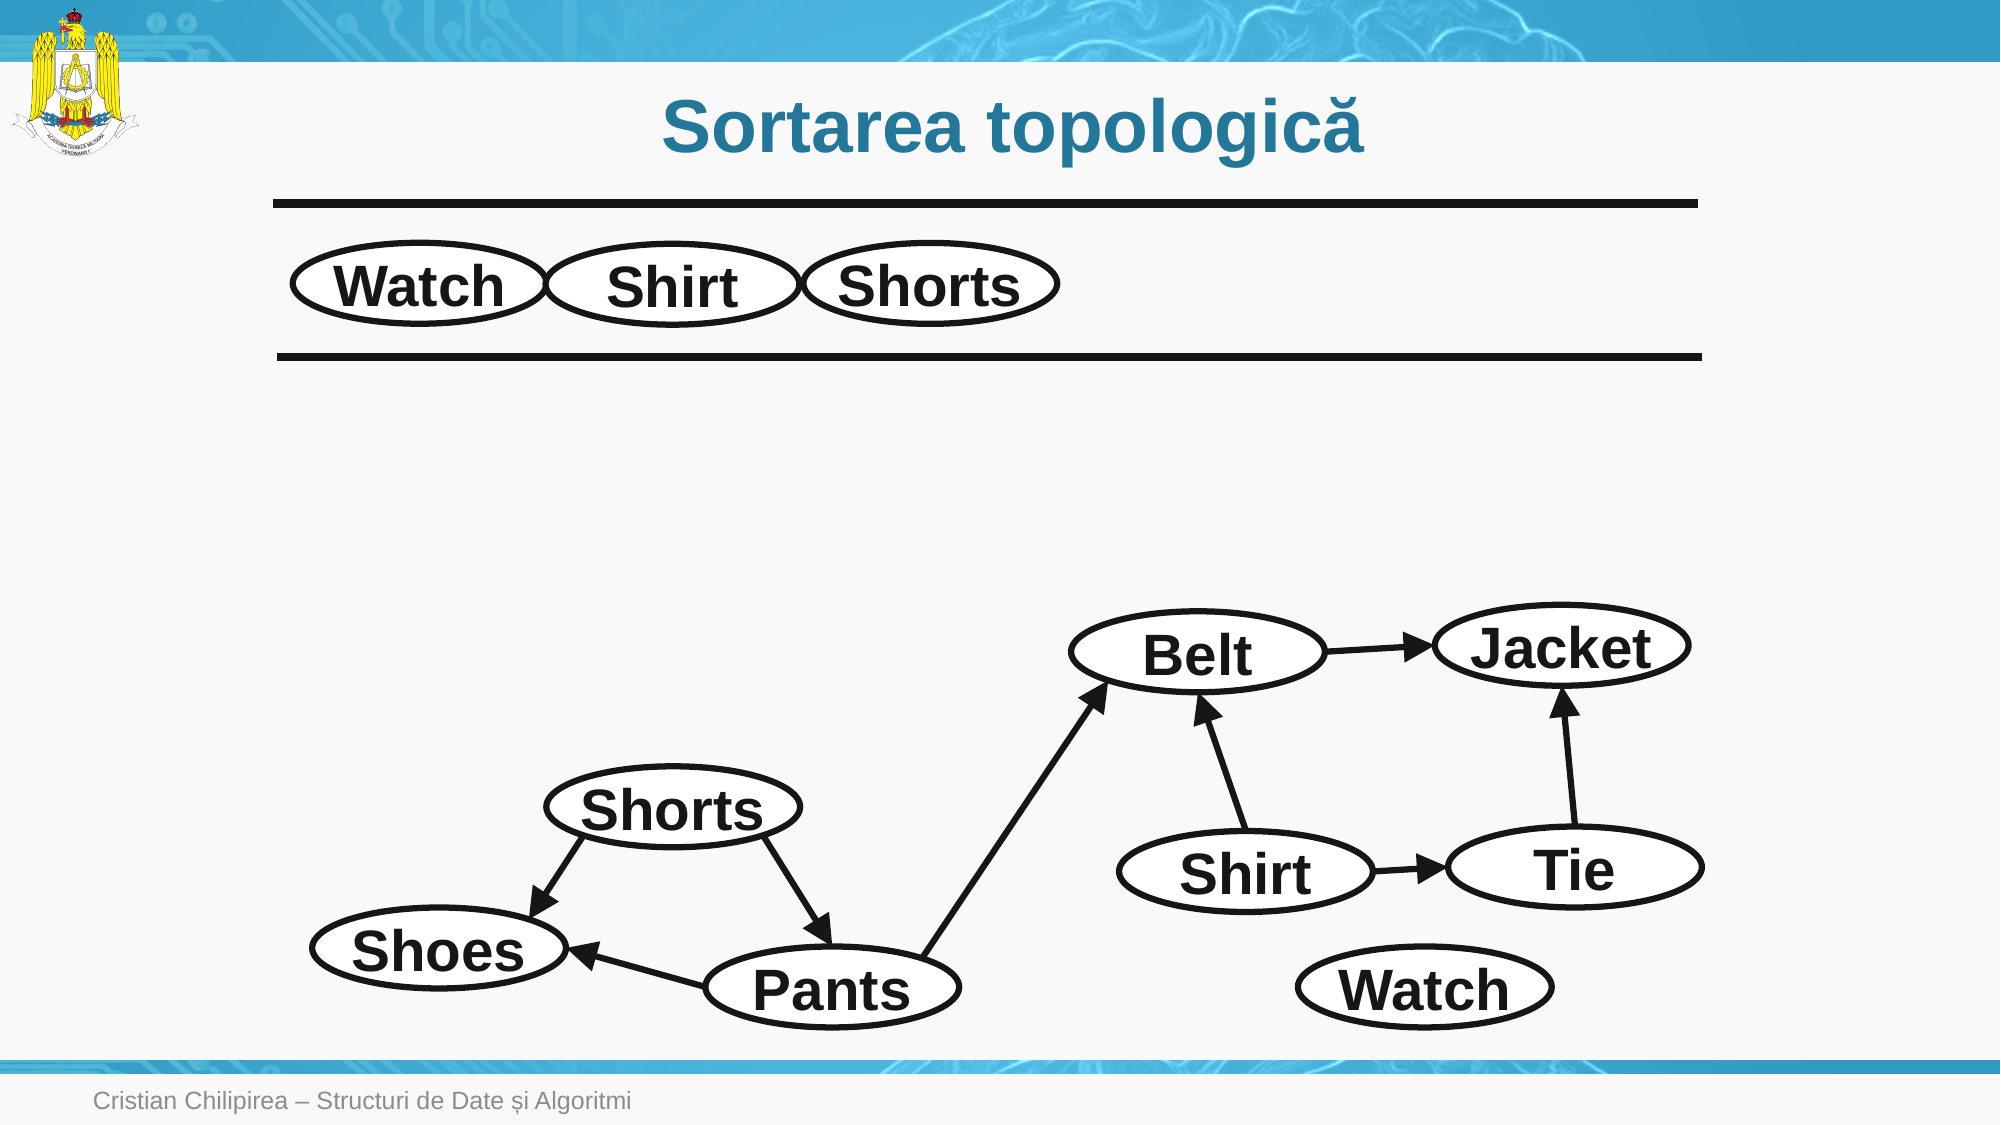

# Sortarea topologică
Watch
Shorts
Shirt
Jacket
Belt
Shorts
Tie
Shirt
Shoes
Pants
Watch
Cristian Chilipirea – Structuri de Date și Algoritmi